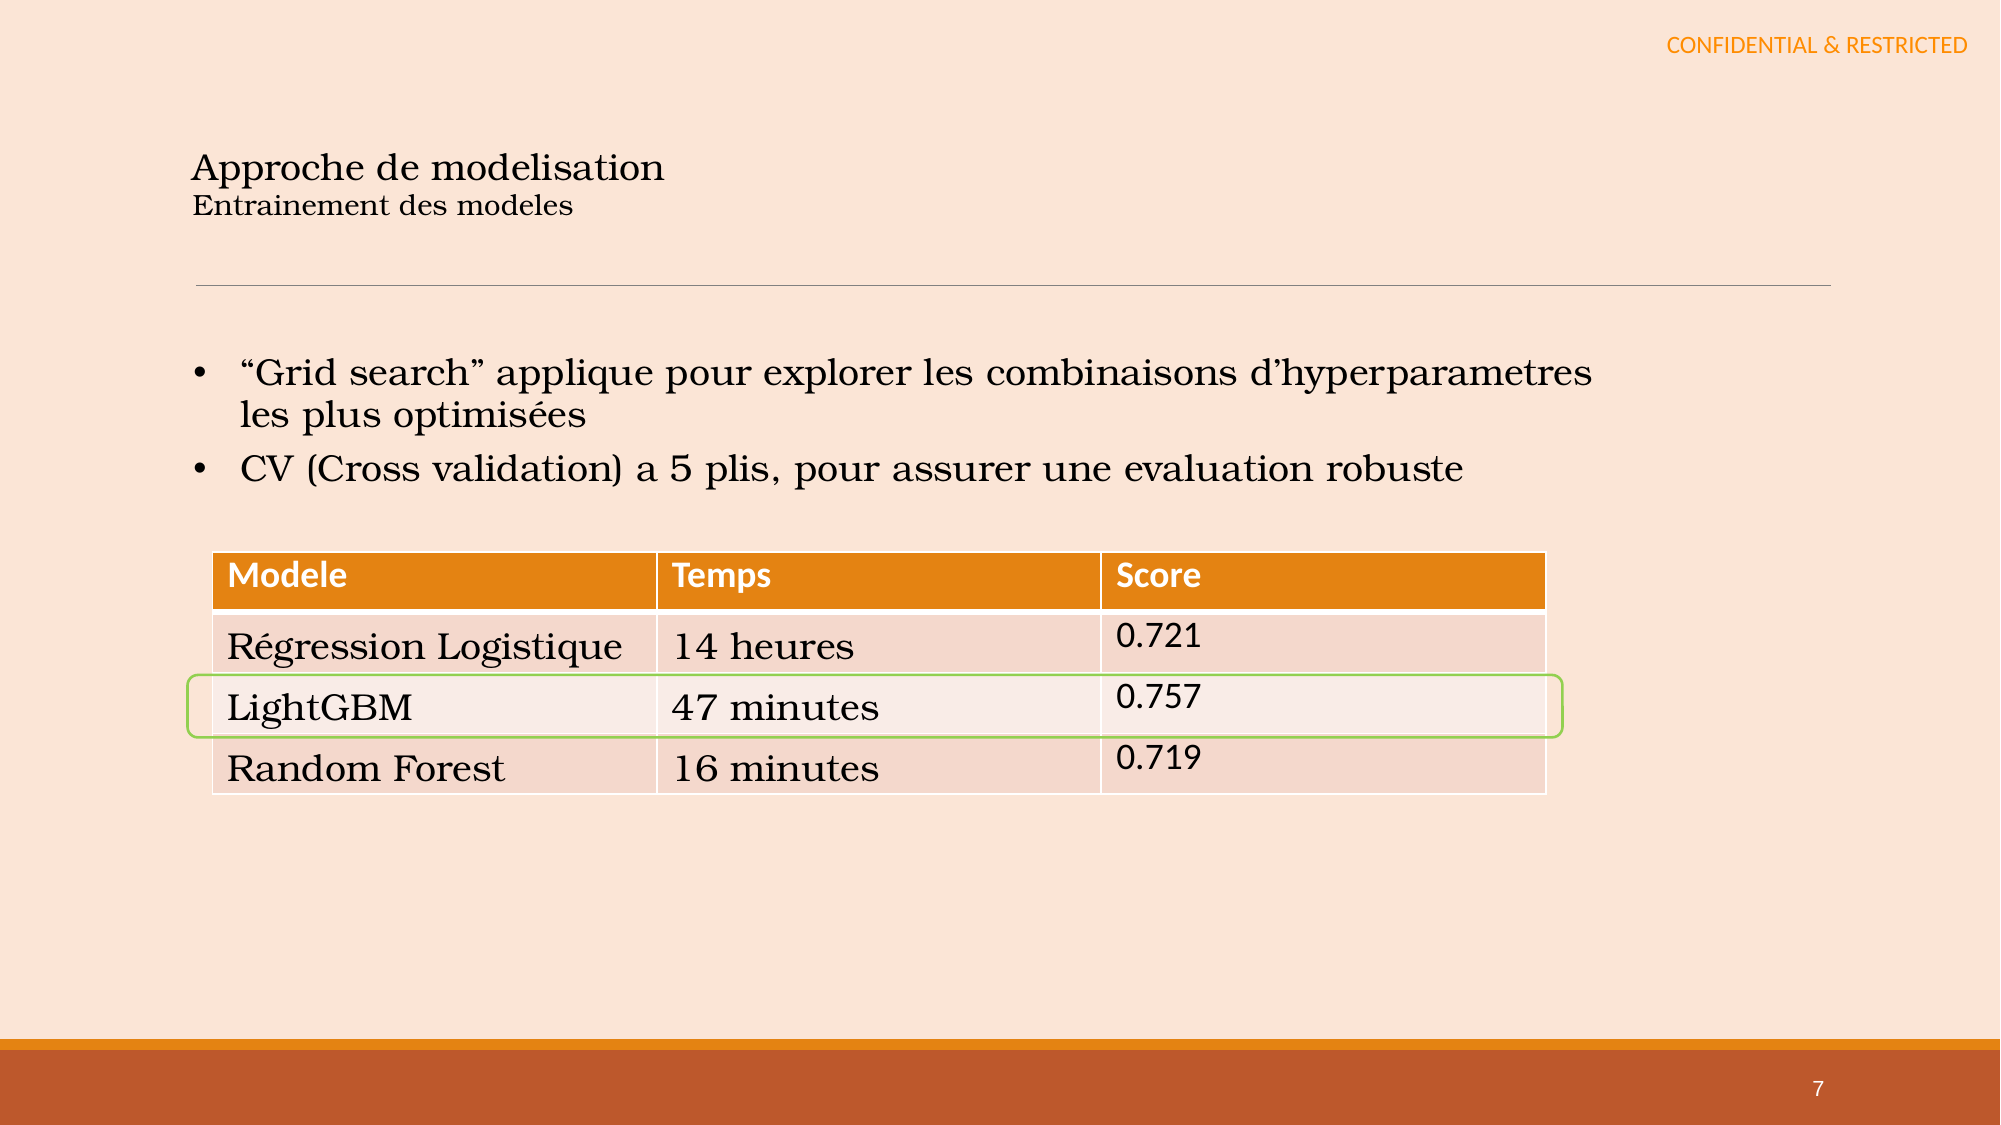

Approche de modelisation
Entrainement des modeles

“Grid search” applique pour explorer les combinaisons d’hyperparametres les plus optimisées
CV (Cross validation) a 5 plis, pour assurer une evaluation robuste

| Modele | Temps | Score |
| --- | --- | --- |
| Régression Logistique | 14 heures | 0.721 |
| LightGBM | 47 minutes | 0.757 |
| Random Forest | 16 minutes | 0.719 |

7